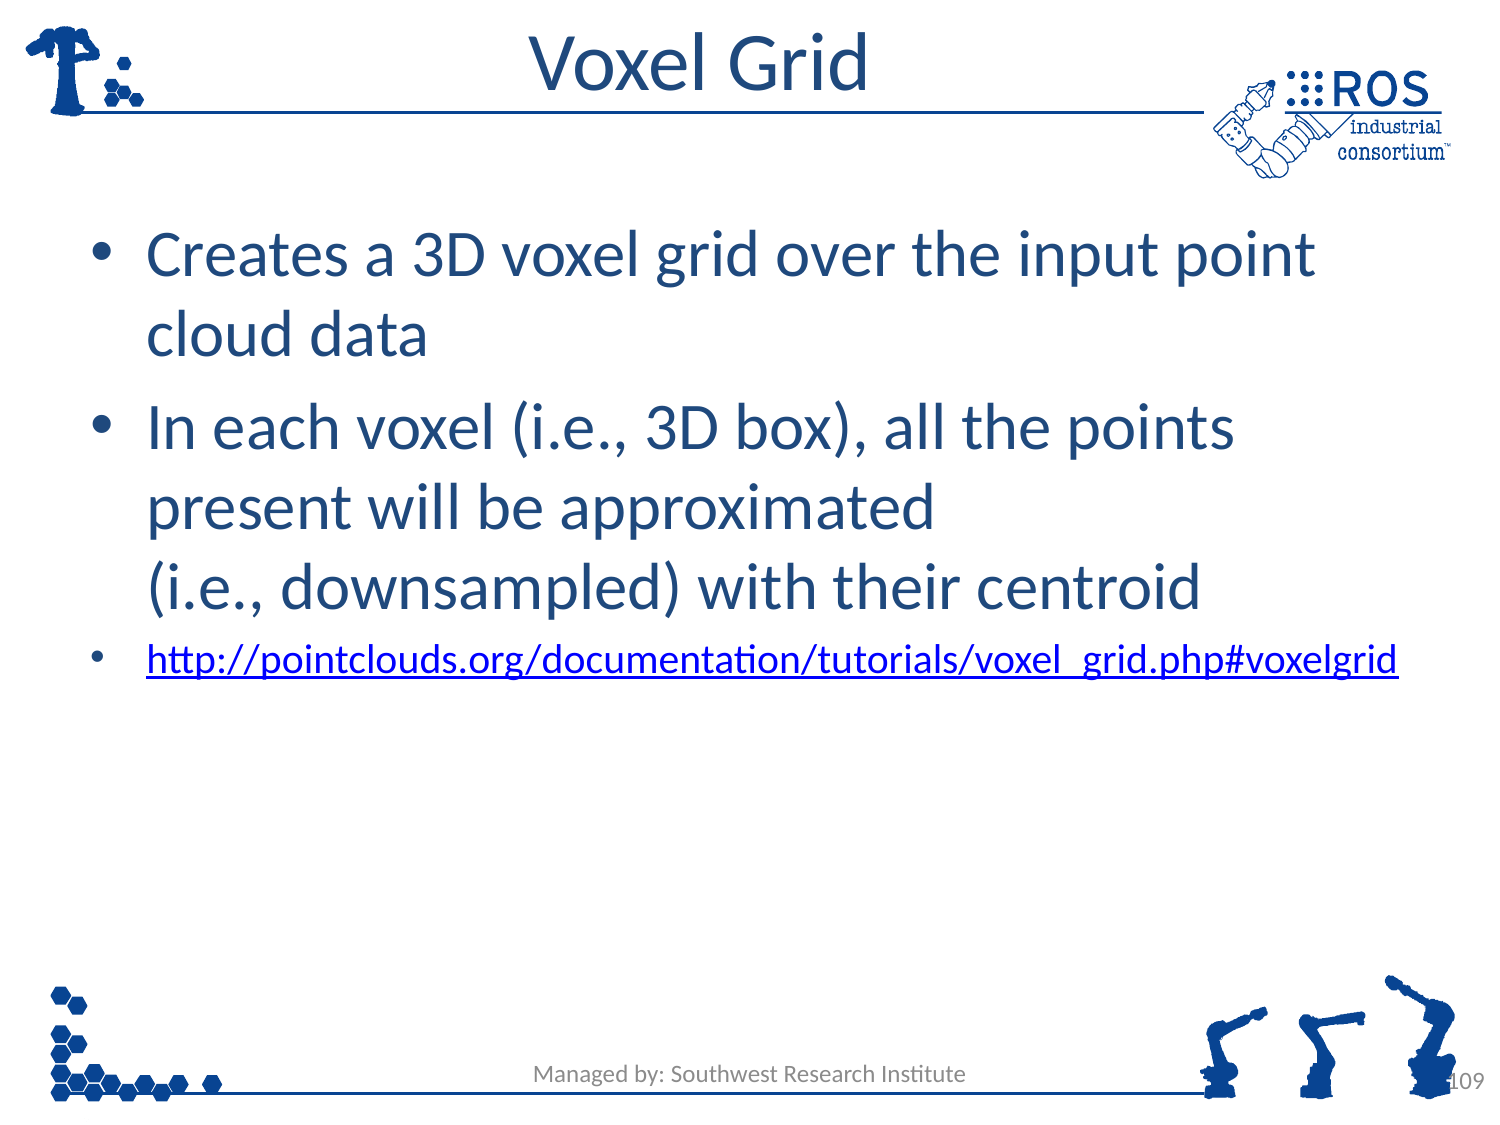

# Voxel Grid
Creates a 3D voxel grid over the input point cloud data
In each voxel (i.e., 3D box), all the points present will be approximated (i.e., downsampled) with their centroid
http://pointclouds.org/documentation/tutorials/voxel_grid.php#voxelgrid

Managed by: Southwest Research Institute
109